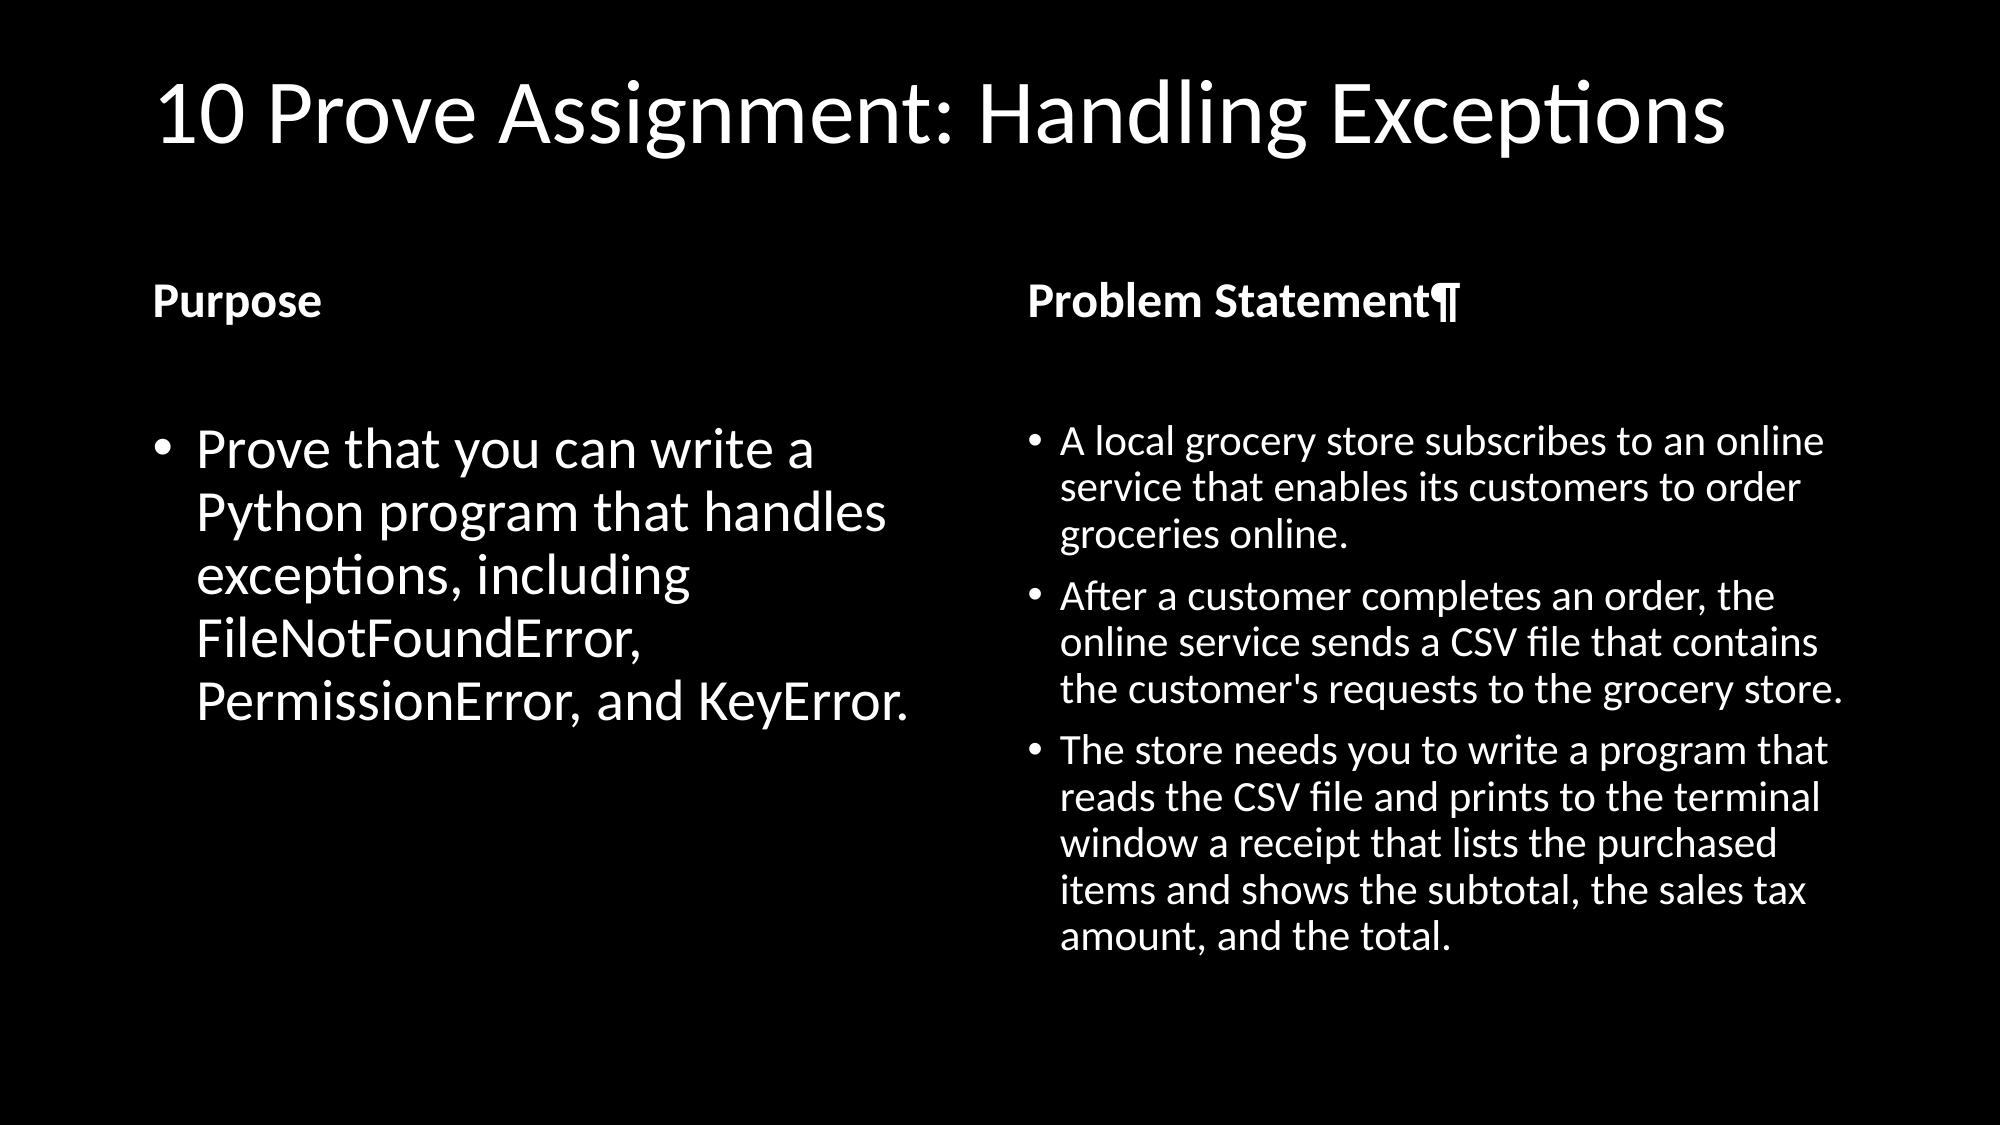

# 10 Prove Assignment: Handling Exceptions
Purpose

Problem Statement¶

Prove that you can write a Python program that handles exceptions, including FileNotFoundError, PermissionError, and KeyError.

A local grocery store subscribes to an online service that enables its customers to order groceries online.
After a customer completes an order, the online service sends a CSV file that contains the customer's requests to the grocery store.
The store needs you to write a program that reads the CSV file and prints to the terminal window a receipt that lists the purchased items and shows the subtotal, the sales tax amount, and the total.